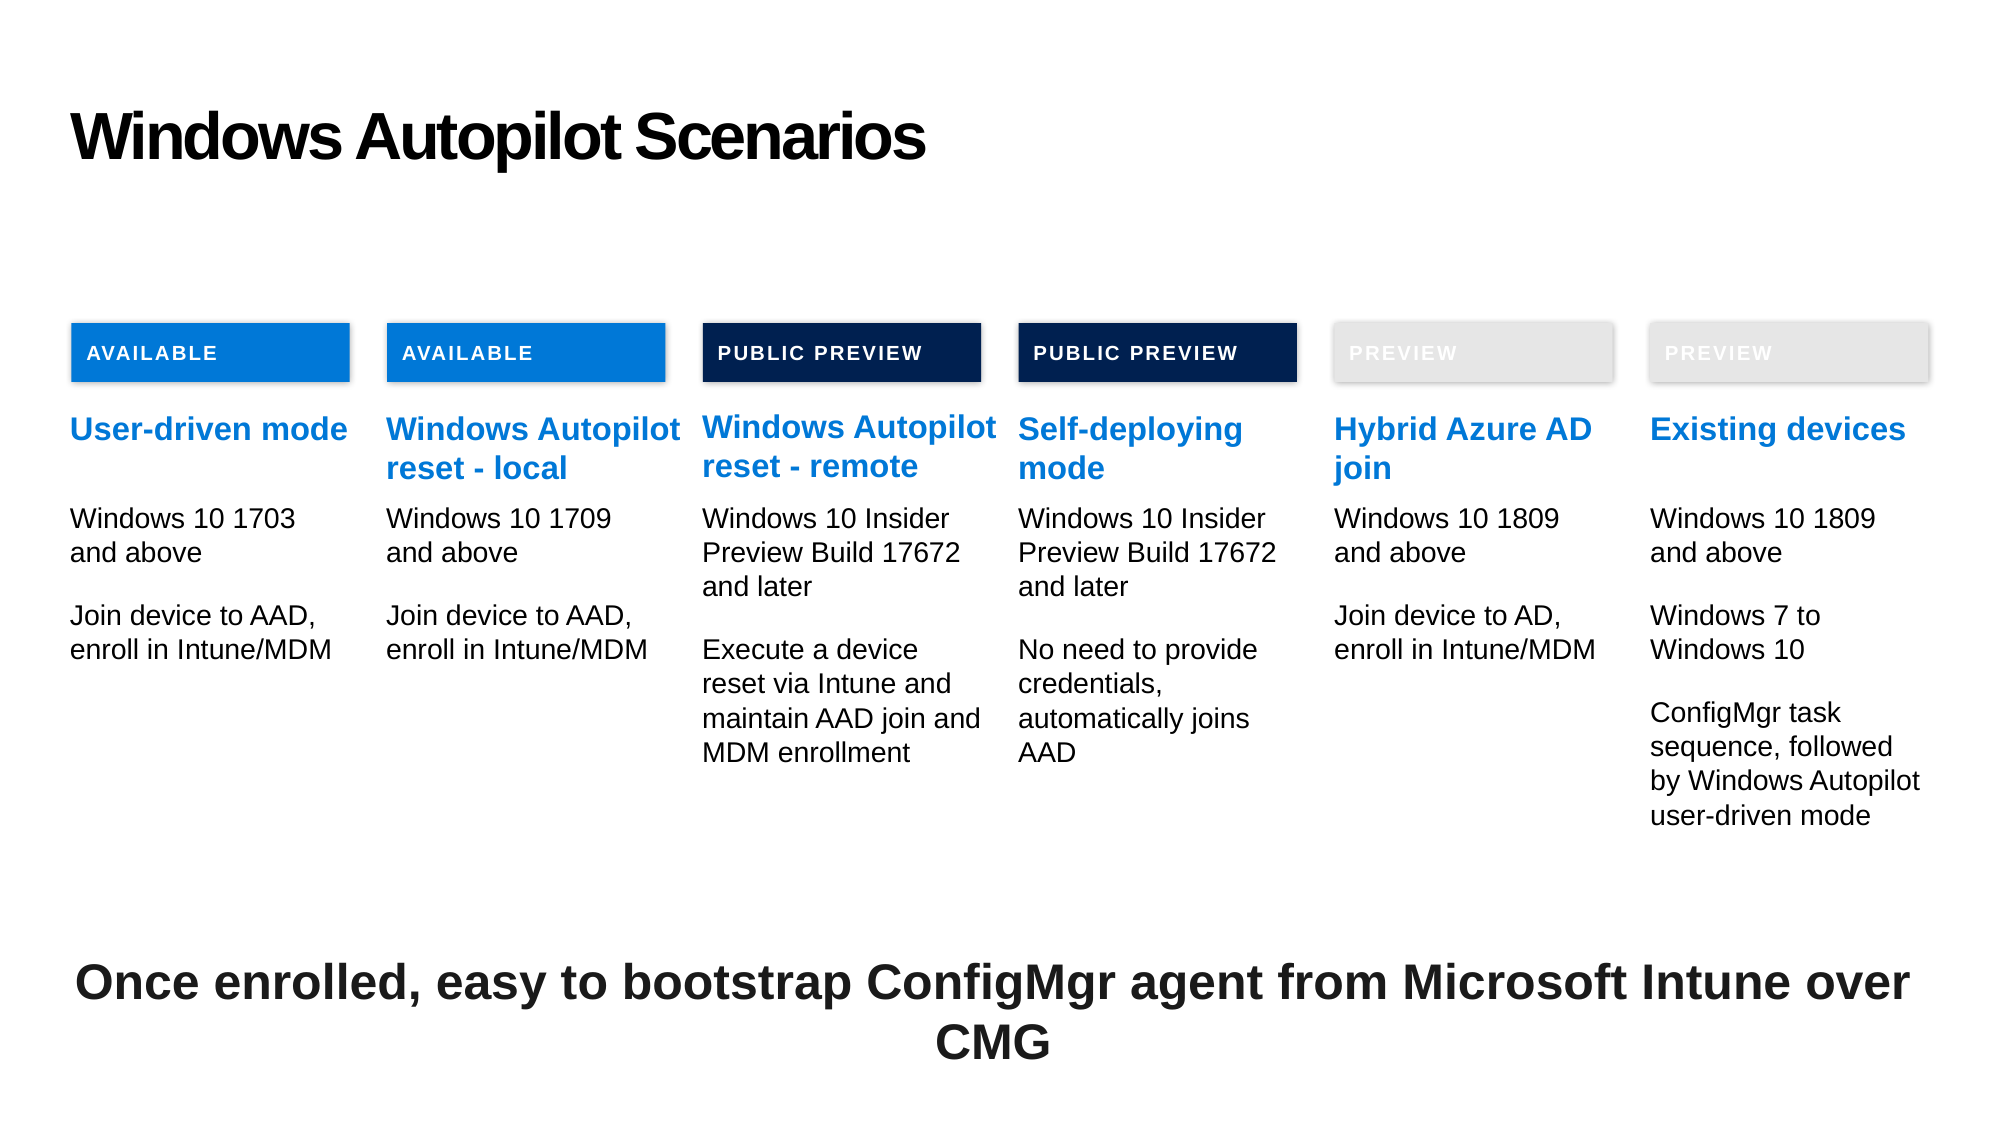

# Windows Autopilot Scenarios
AVAILABLE
AVAILABLE
PUBLIC PREVIEW
PUBLIC PREVIEW
PREVIEW
PREVIEW
Windows Autopilot reset - remote
User-driven mode
Windows Autopilot reset - local
Self-deploying mode
Hybrid Azure AD join
Existing devices
Windows 10 1703 and above
Join device to AAD, enroll in Intune/MDM
Windows 10 1709 and above
Join device to AAD, enroll in Intune/MDM
Windows 10 Insider Preview Build 17672 and later
Execute a device reset via Intune and maintain AAD join and MDM enrollment
Windows 10 Insider Preview Build 17672 and later
No need to provide credentials, automatically joins AAD
Windows 10 1809 and above
Join device to AD, enroll in Intune/MDM
Windows 10 1809 and above
Windows 7 to Windows 10
ConfigMgr task sequence, followed by Windows Autopilot user-driven mode
Once enrolled, easy to bootstrap ConfigMgr agent from Microsoft Intune over CMG